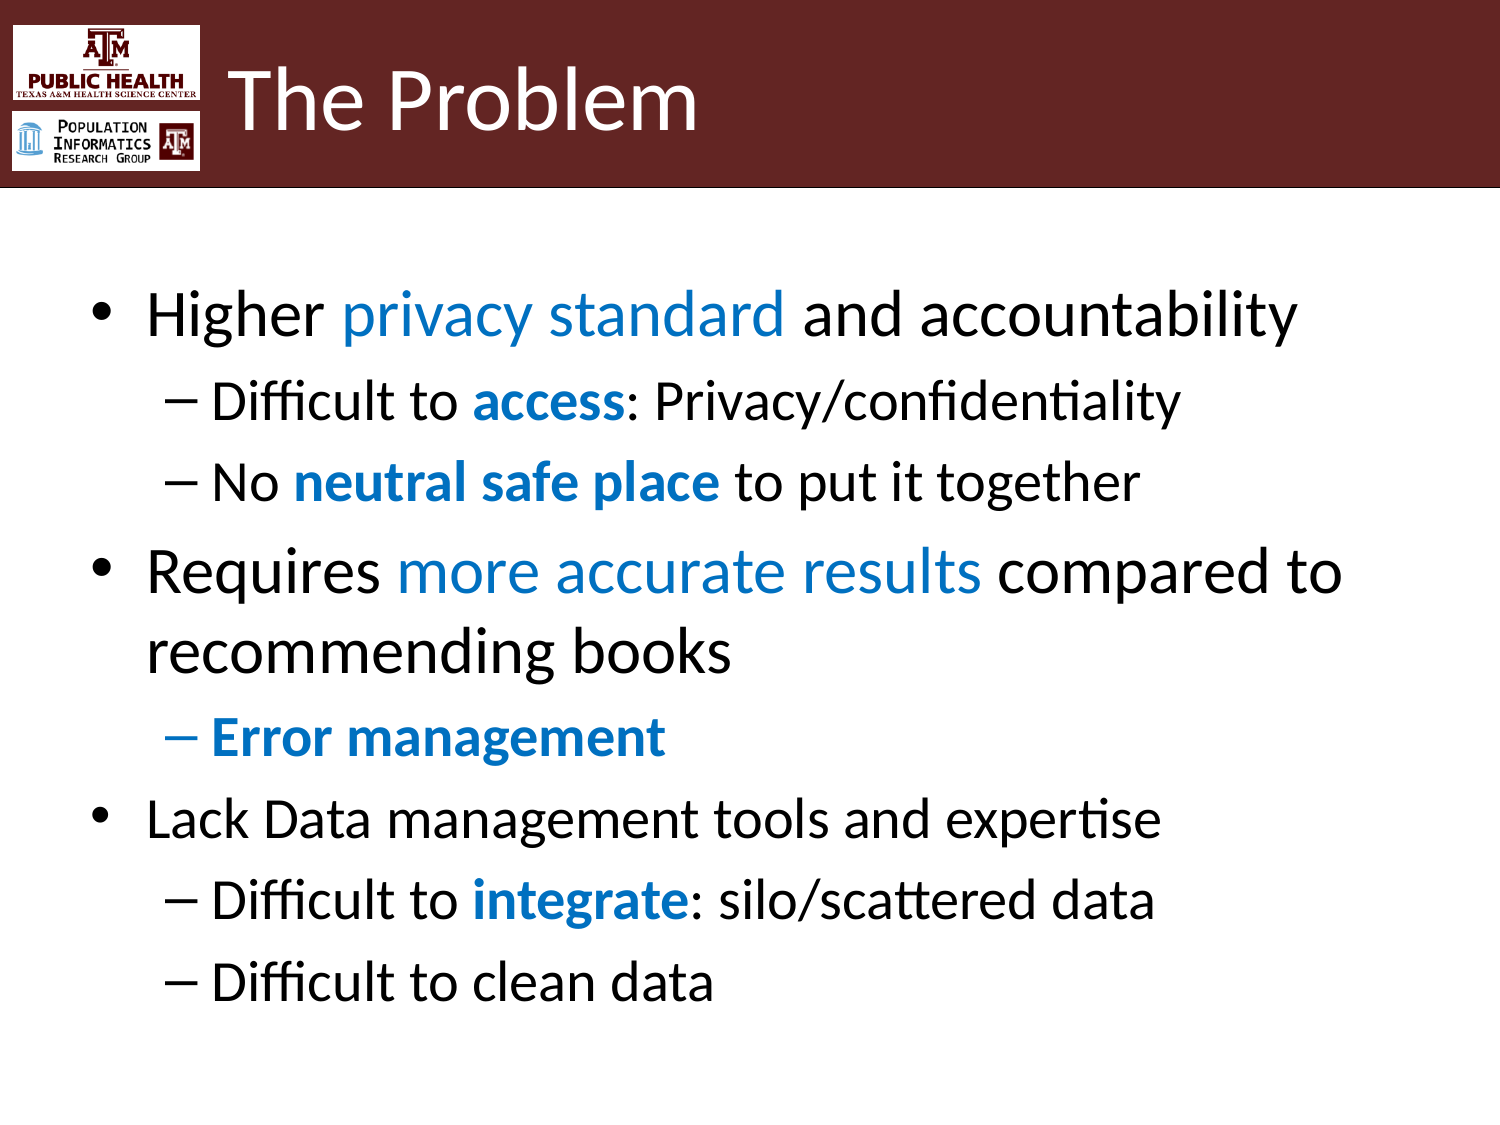

# The Problem
Higher privacy standard and accountability
Difficult to access: Privacy/confidentiality
No neutral safe place to put it together
Requires more accurate results compared to recommending books
Error management
Lack Data management tools and expertise
Difficult to integrate: silo/scattered data
Difficult to clean data